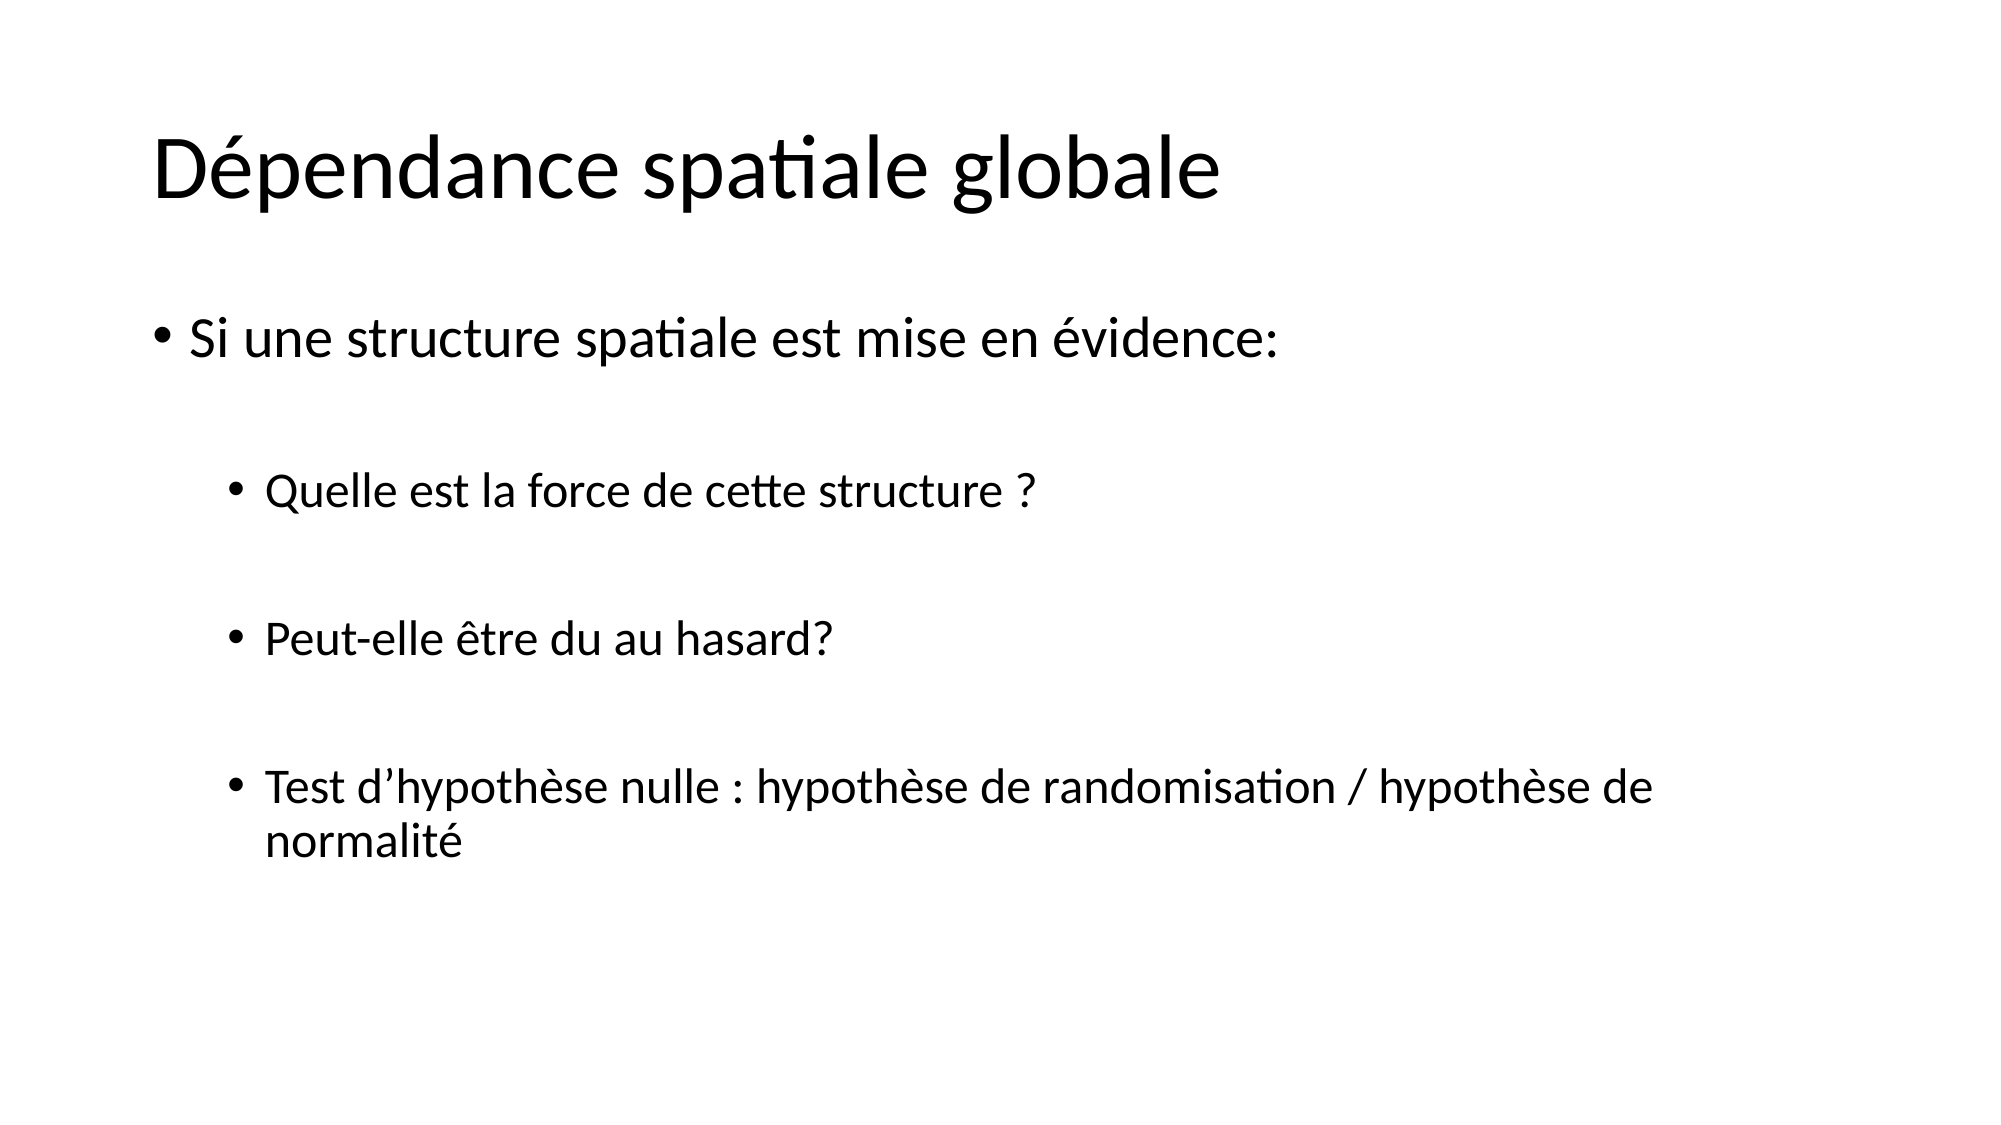

# Dépendance spatiale globale
Si une structure spatiale est mise en évidence:

Quelle est la force de cette structure ?

Peut-elle être du au hasard?

Test d’hypothèse nulle : hypothèse de randomisation / hypothèse de normalité